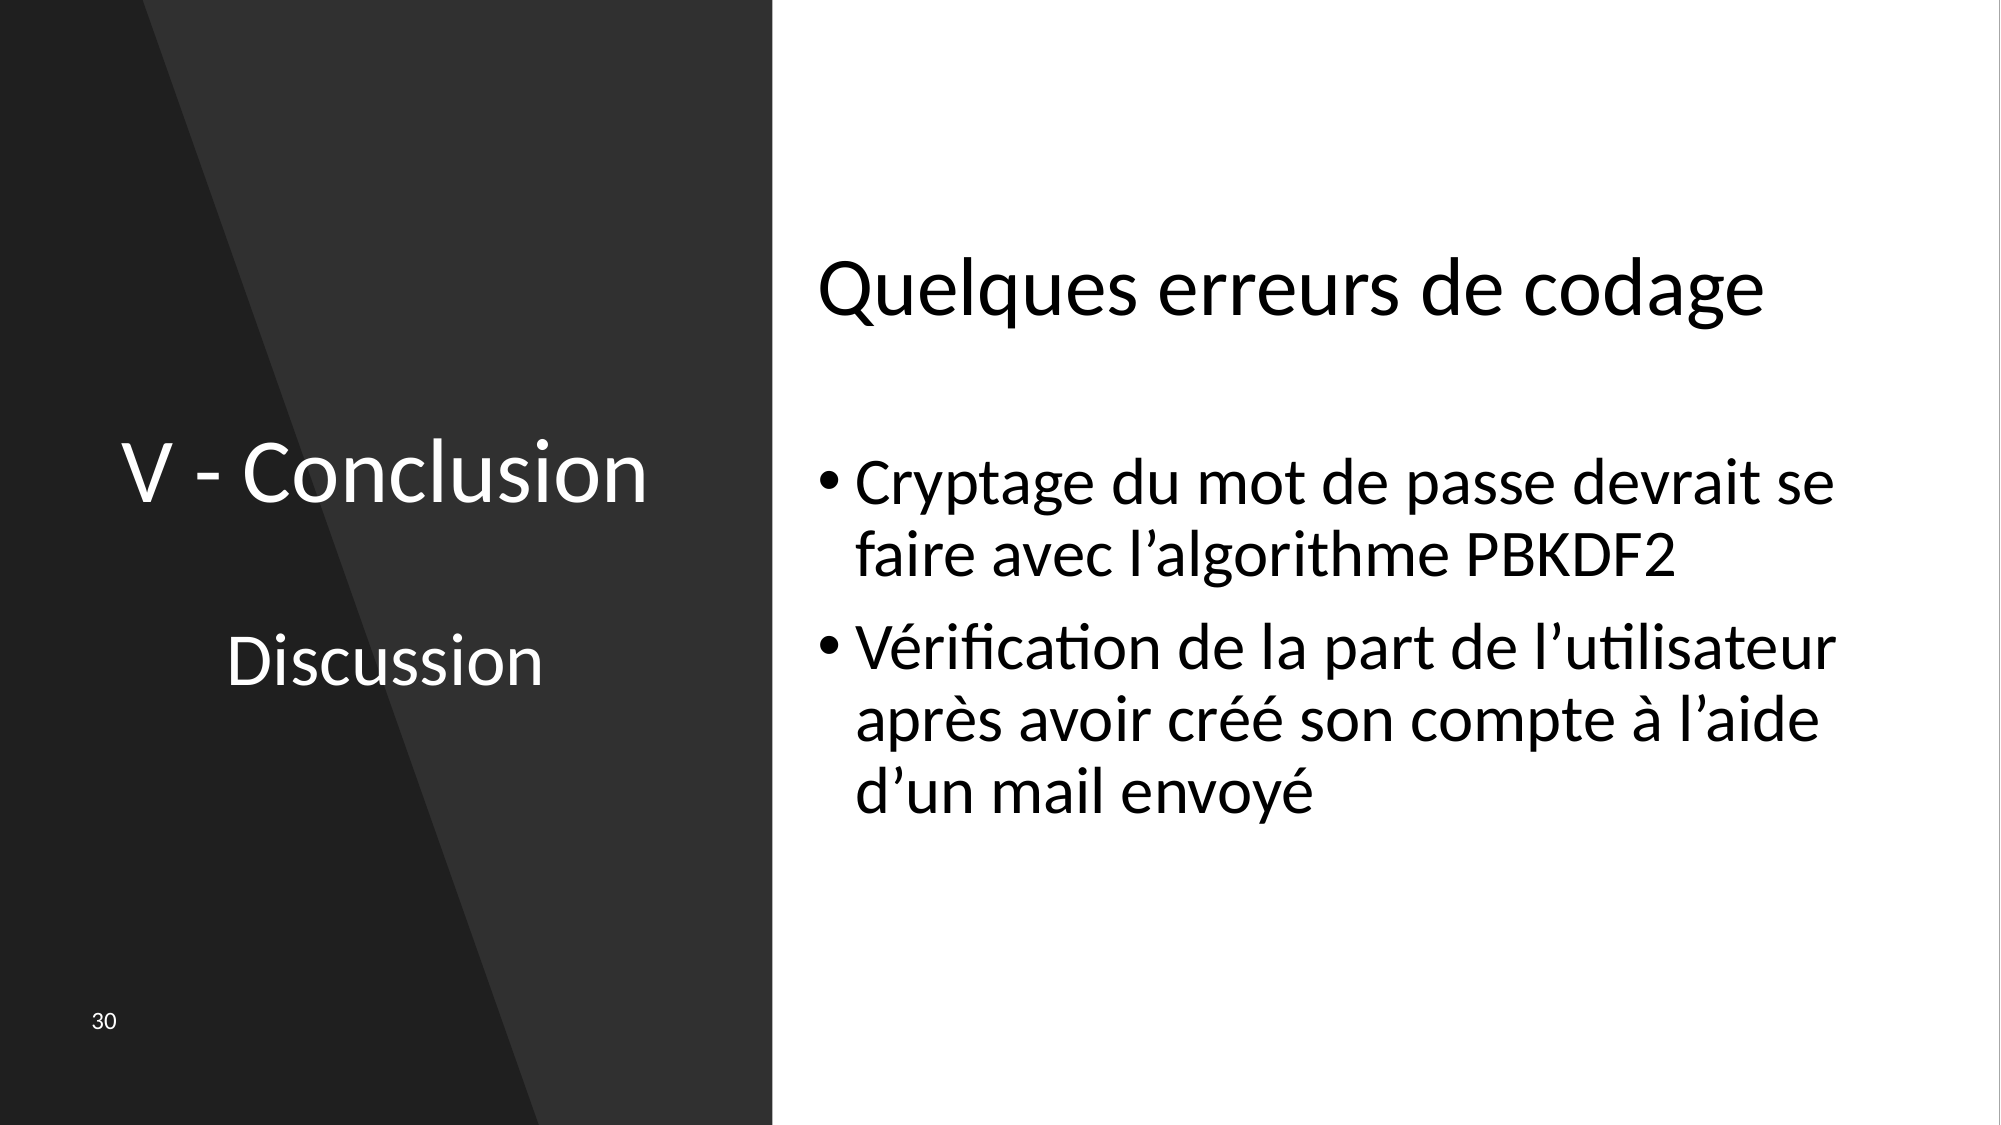

Quelques erreurs de codage

Cryptage du mot de passe devrait se faire avec l’algorithme PBKDF2
Vérification de la part de l’utilisateur après avoir créé son compte à l’aide d’un mail envoyé
# V - Conclusion Discussion
30